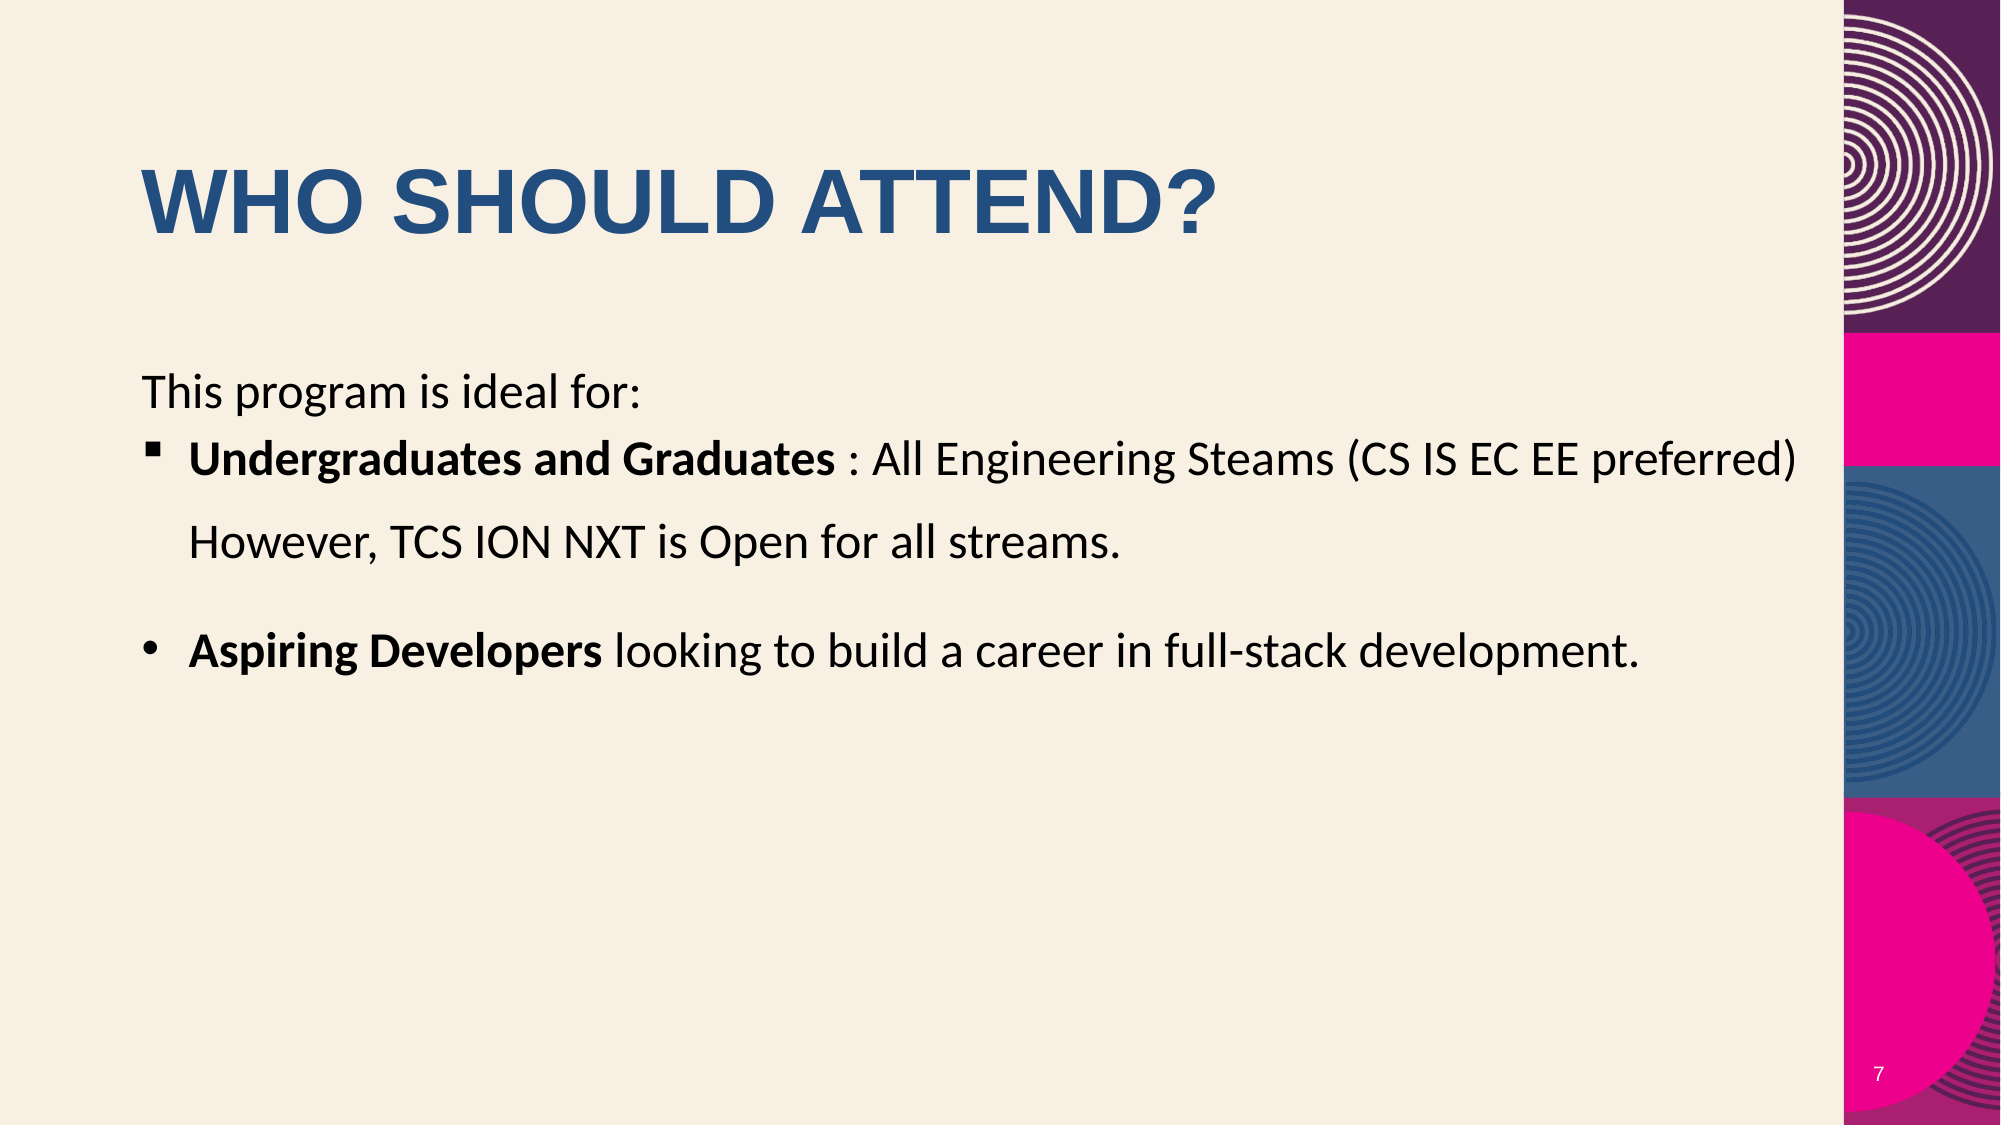

# Who Should Attend?
This program is ideal for:
Undergraduates and Graduates : All Engineering Steams (CS IS EC EE preferred)
However, TCS ION NXT is Open for all streams.
Aspiring Developers looking to build a career in full-stack development.
7